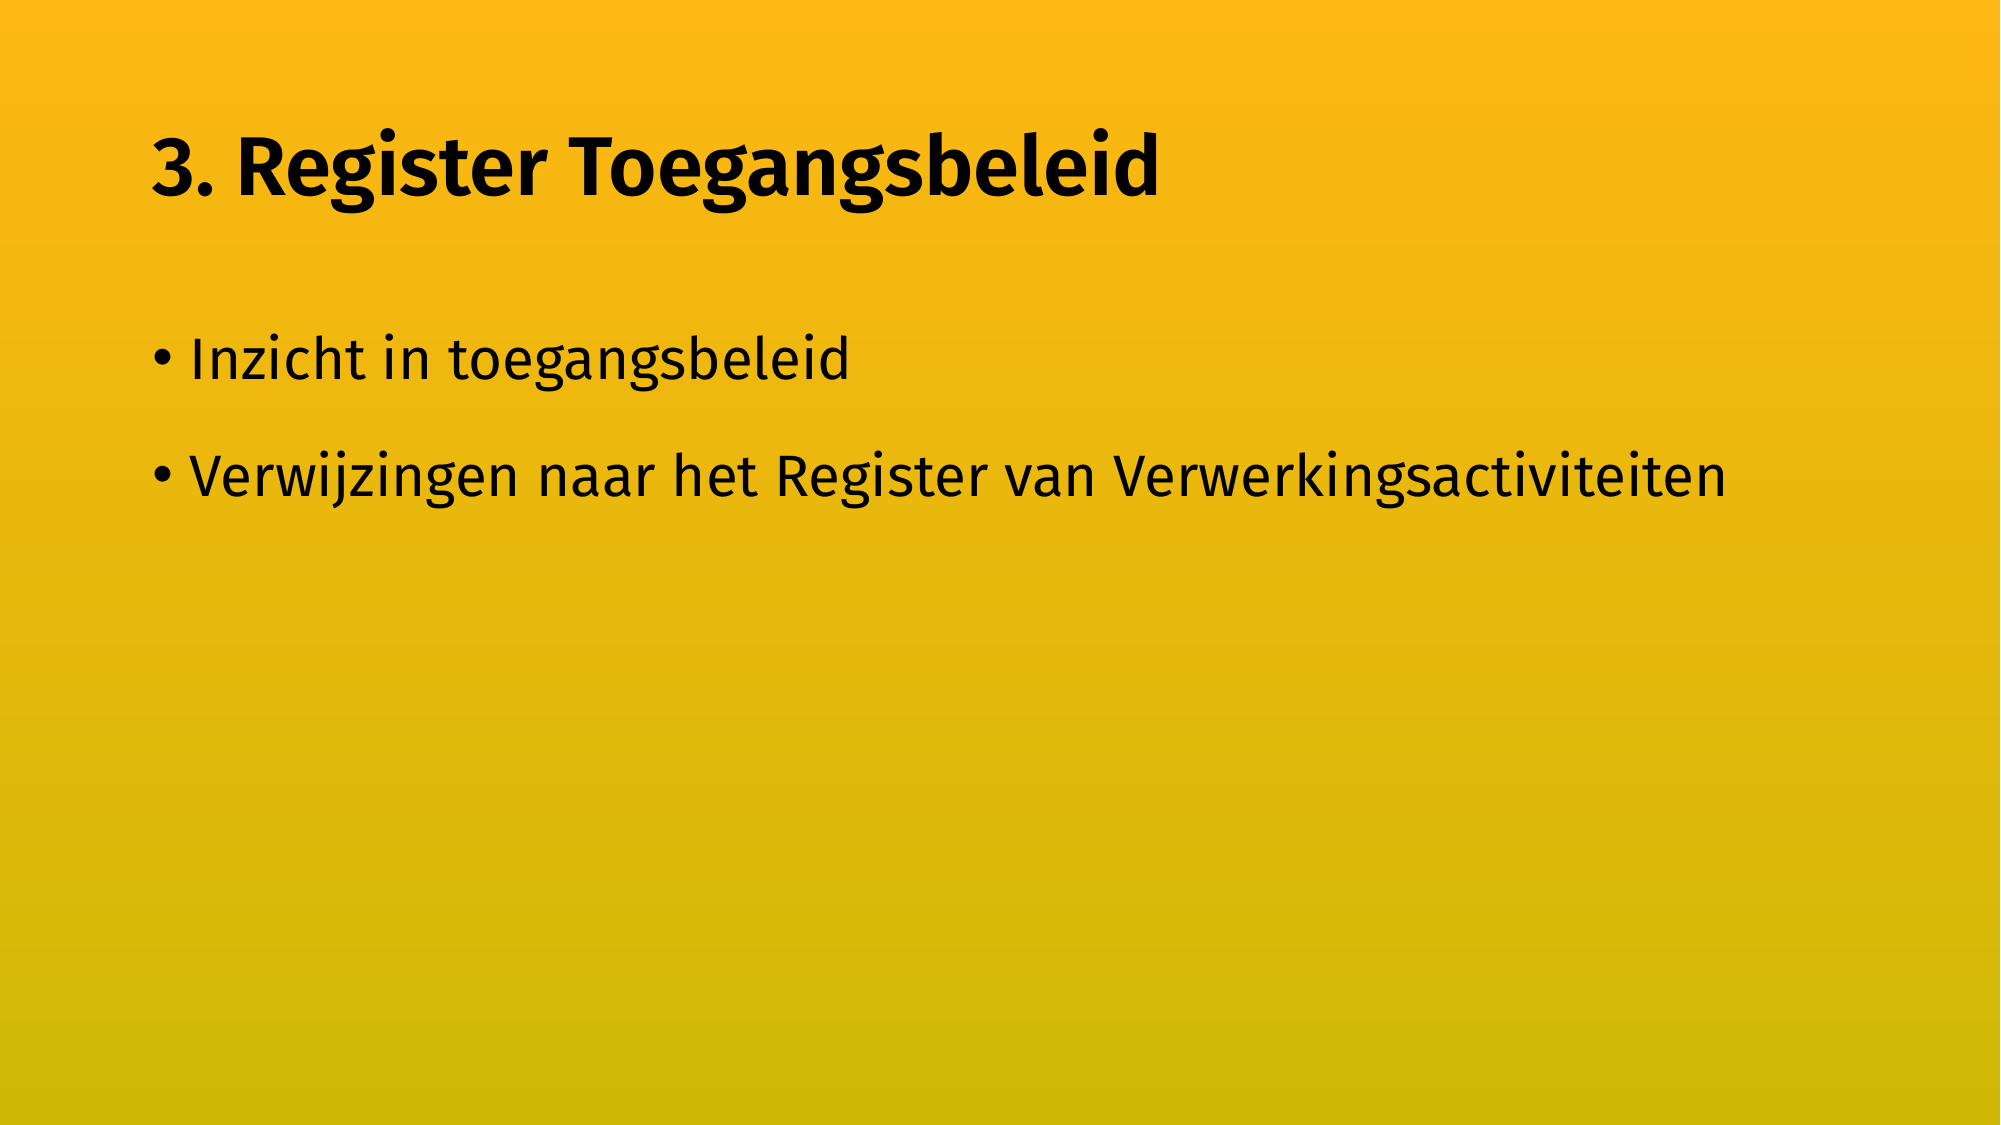

# 3. Register Toegangsbeleid
Inzicht in toegangsbeleid
Verwijzingen naar het Register van Verwerkingsactiviteiten